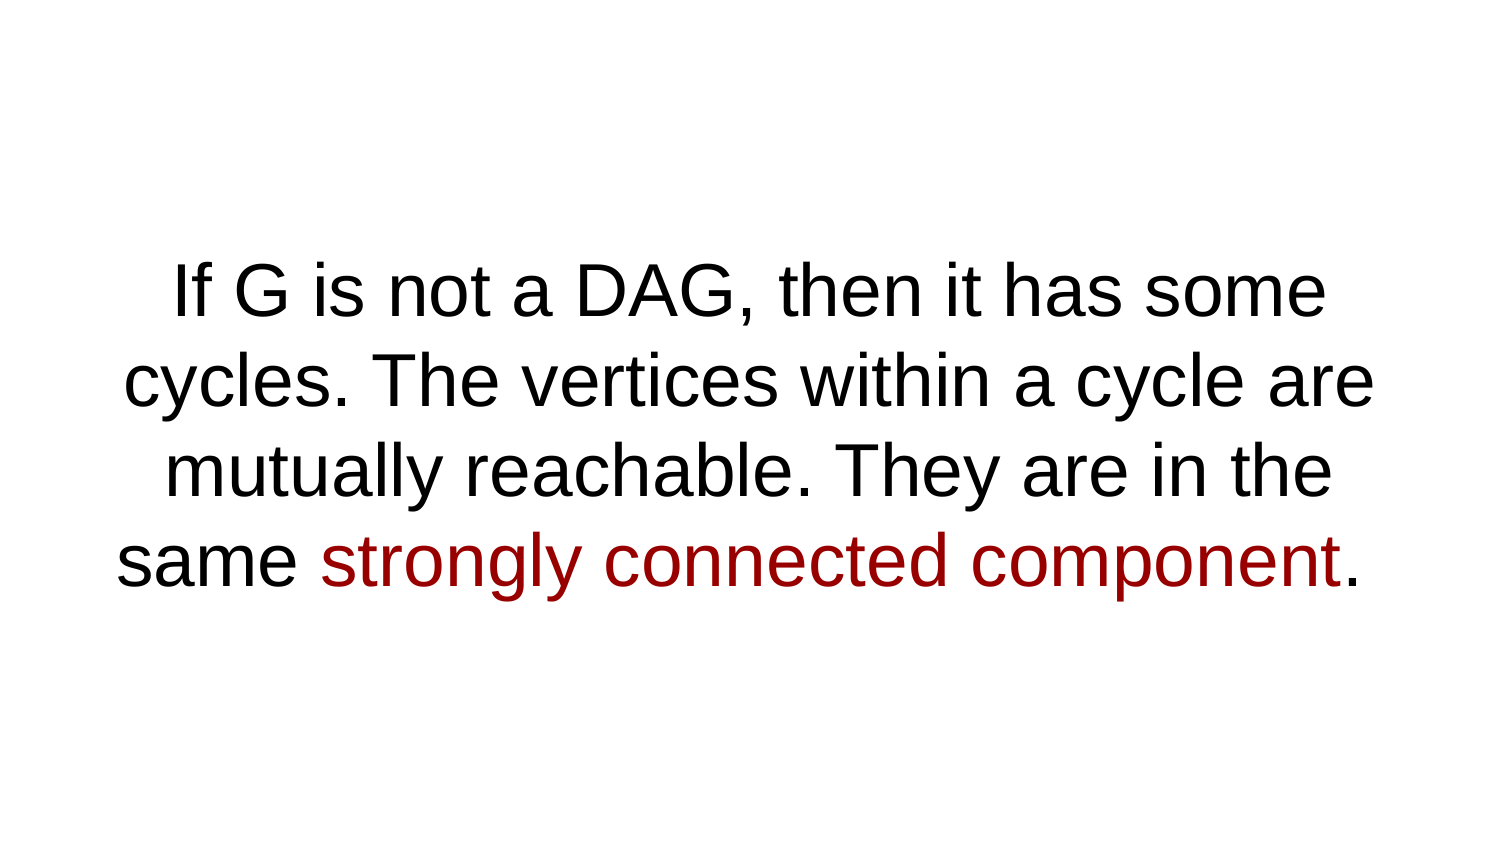

# If G is not a DAG, then it has some cycles. The vertices within a cycle are mutually reachable. They are in the same strongly connected component.